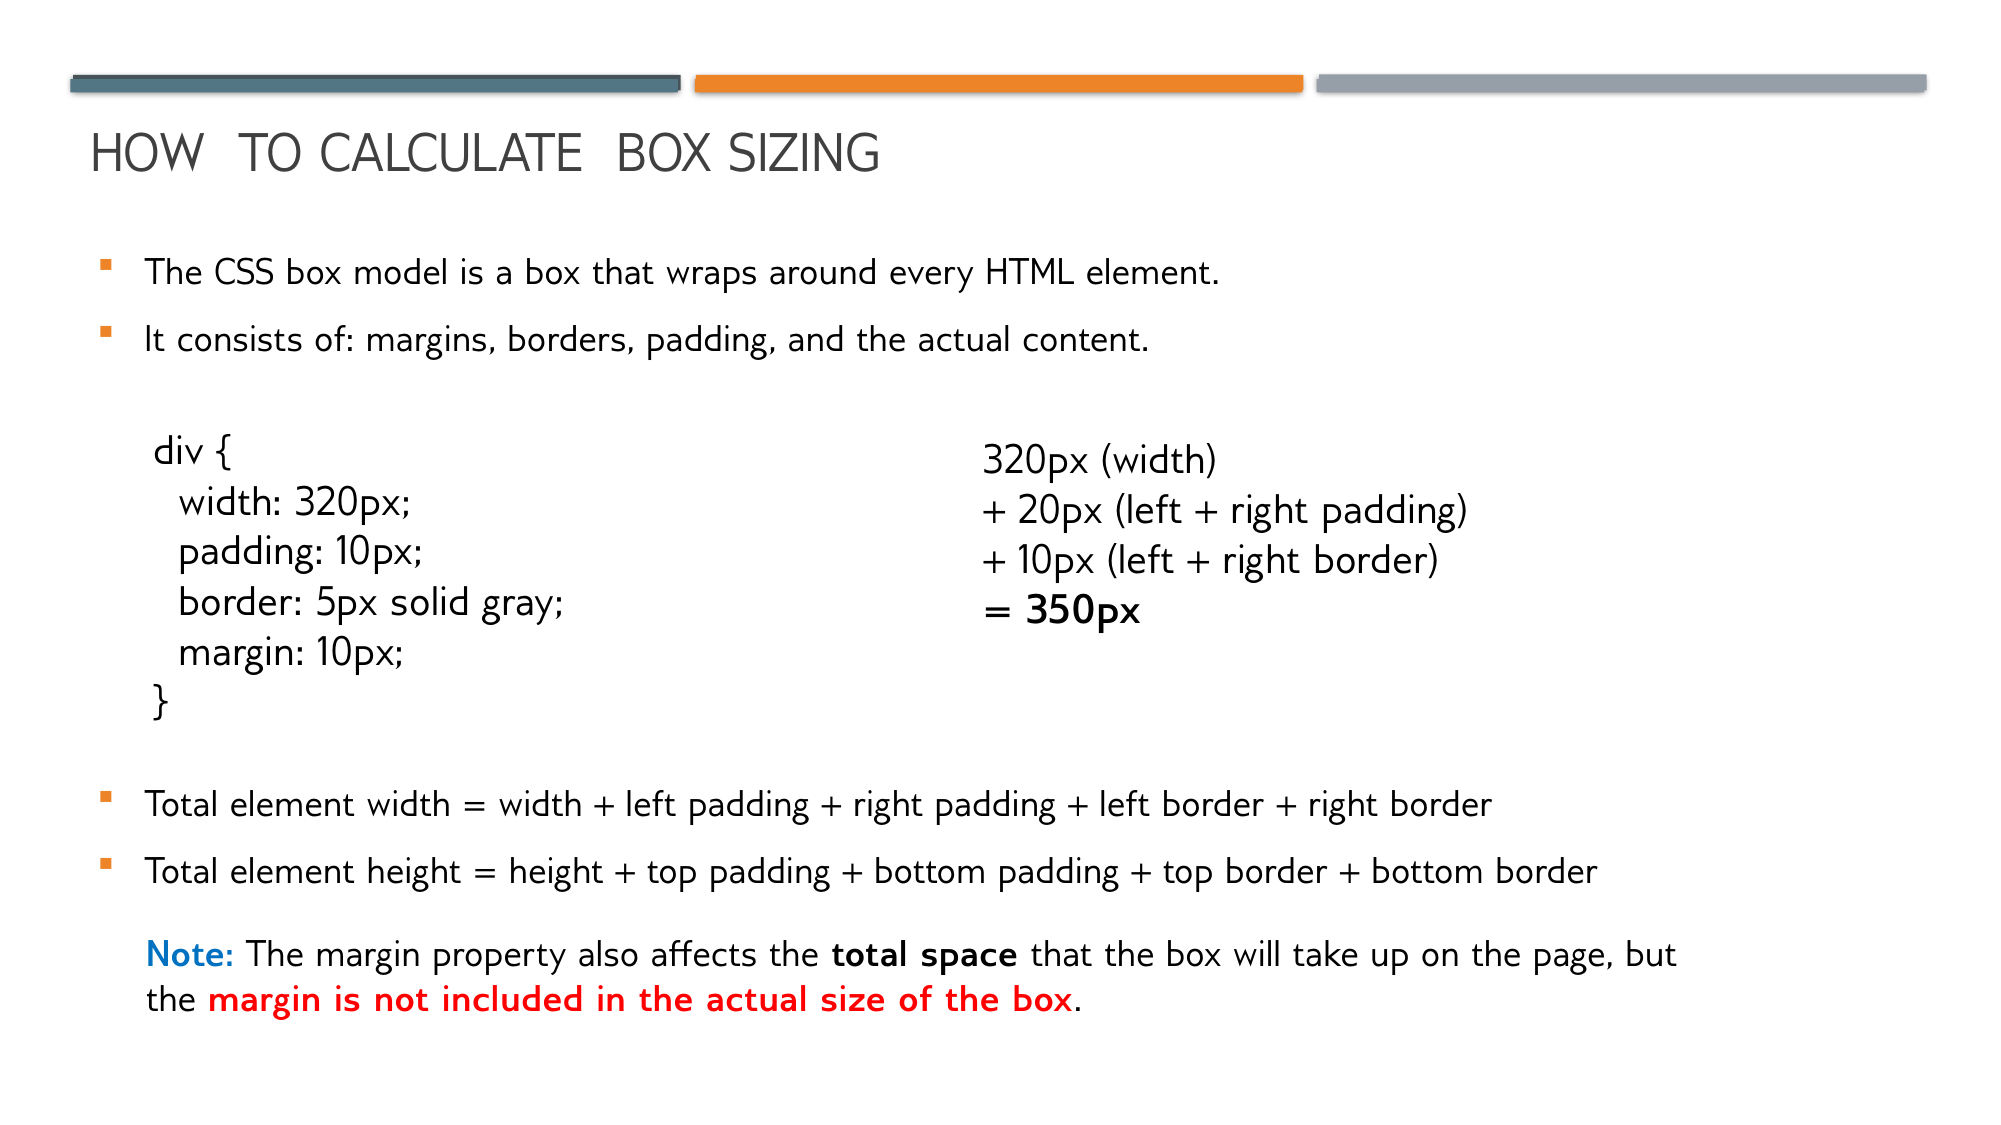

# How  to calculate  box sizing
The CSS box model is a box that wraps around every HTML element.
It consists of: margins, borders, padding, and the actual content.
div {
  width: 320px;
  padding: 10px;
  border: 5px solid gray;
  margin: 10px;
}
320px (width)
+ 20px (left + right padding)
+ 10px (left + right border)
= 350px
Favicon
Title
Total element width = width + left padding + right padding + left border + right border
Total element height = height + top padding + bottom padding + top border + bottom border
Note: The margin property also affects the total space that the box will take up on the page, but the margin is not included in the actual size of the box.